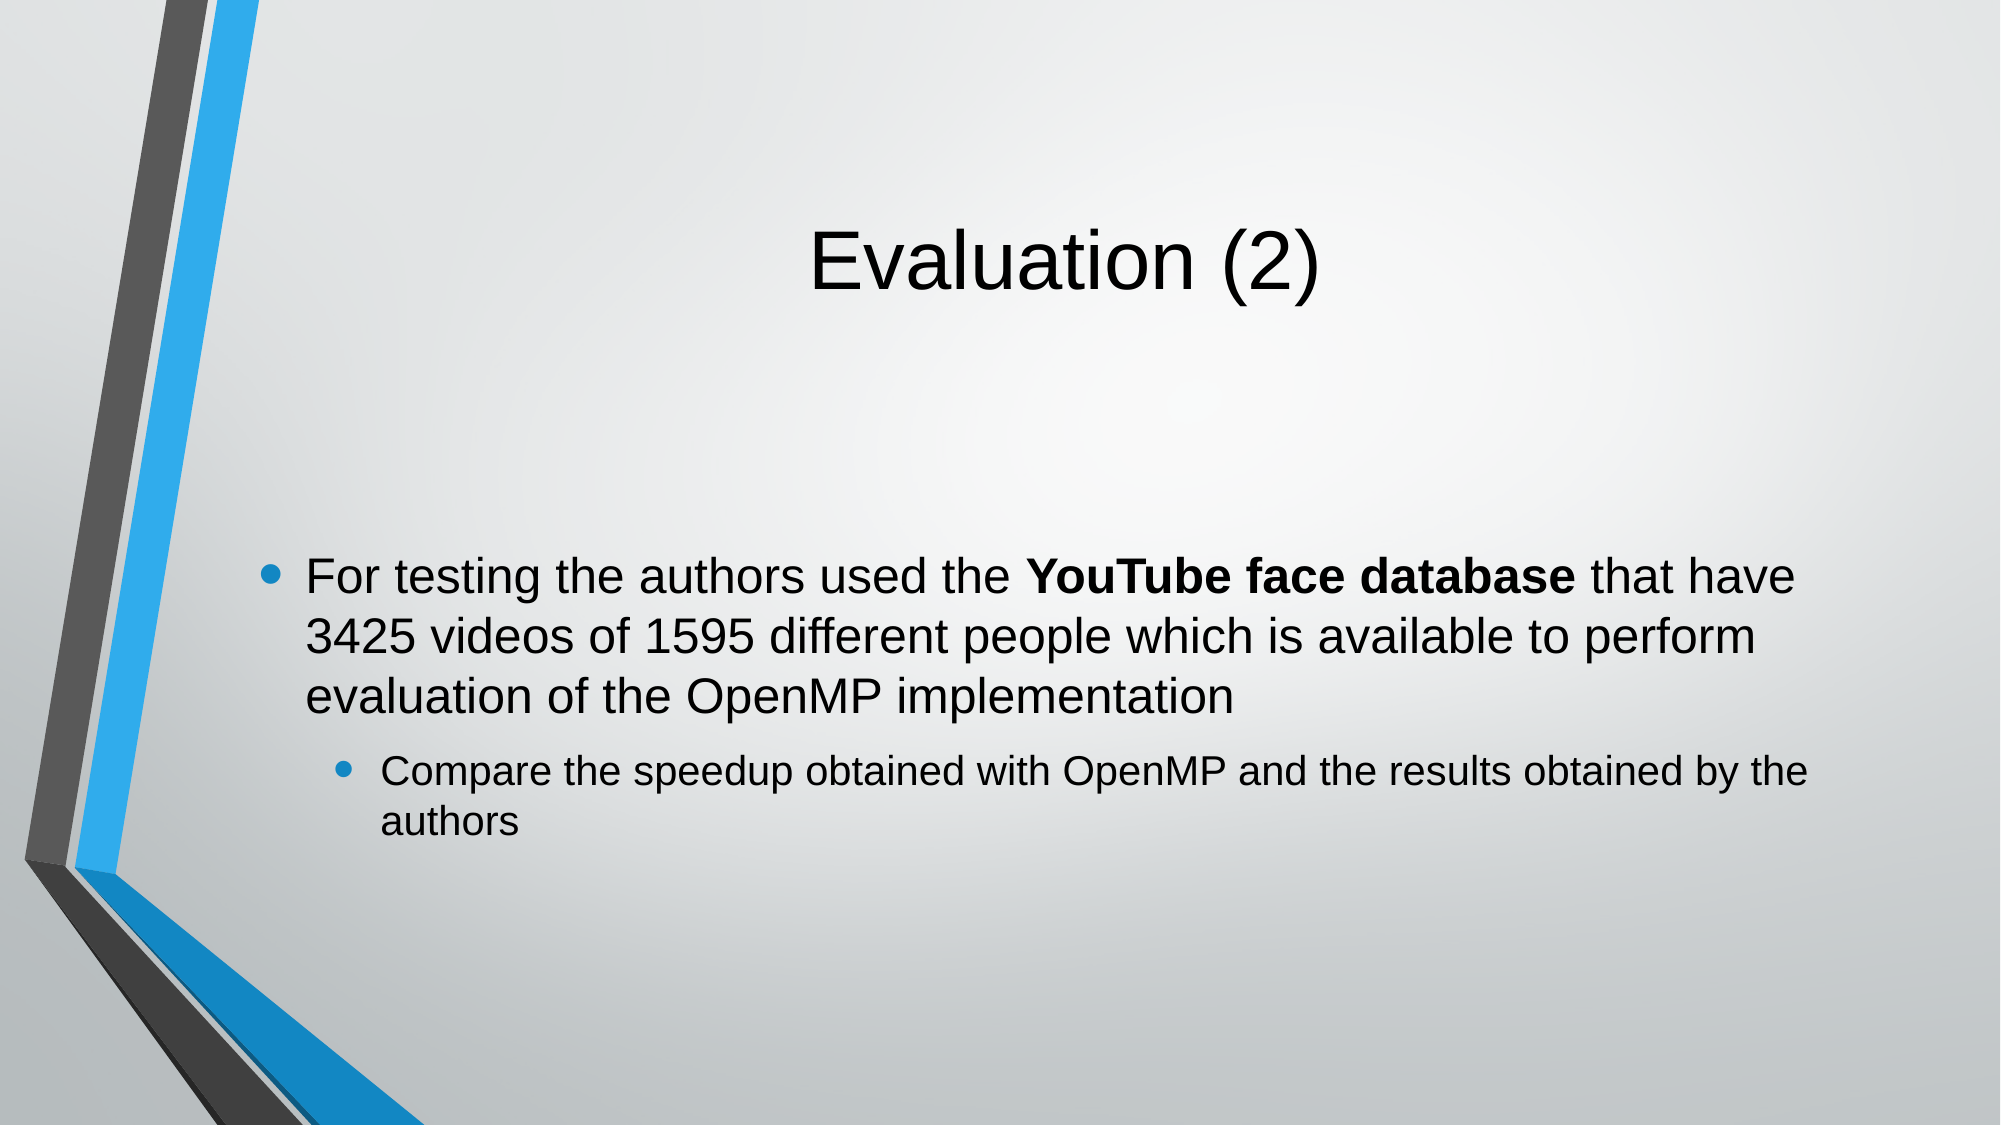

# Evaluation (2)
For testing the authors used the YouTube face database that have 3425 videos of 1595 different people which is available to perform evaluation of the OpenMP implementation
Compare the speedup obtained with OpenMP and the results obtained by the authors